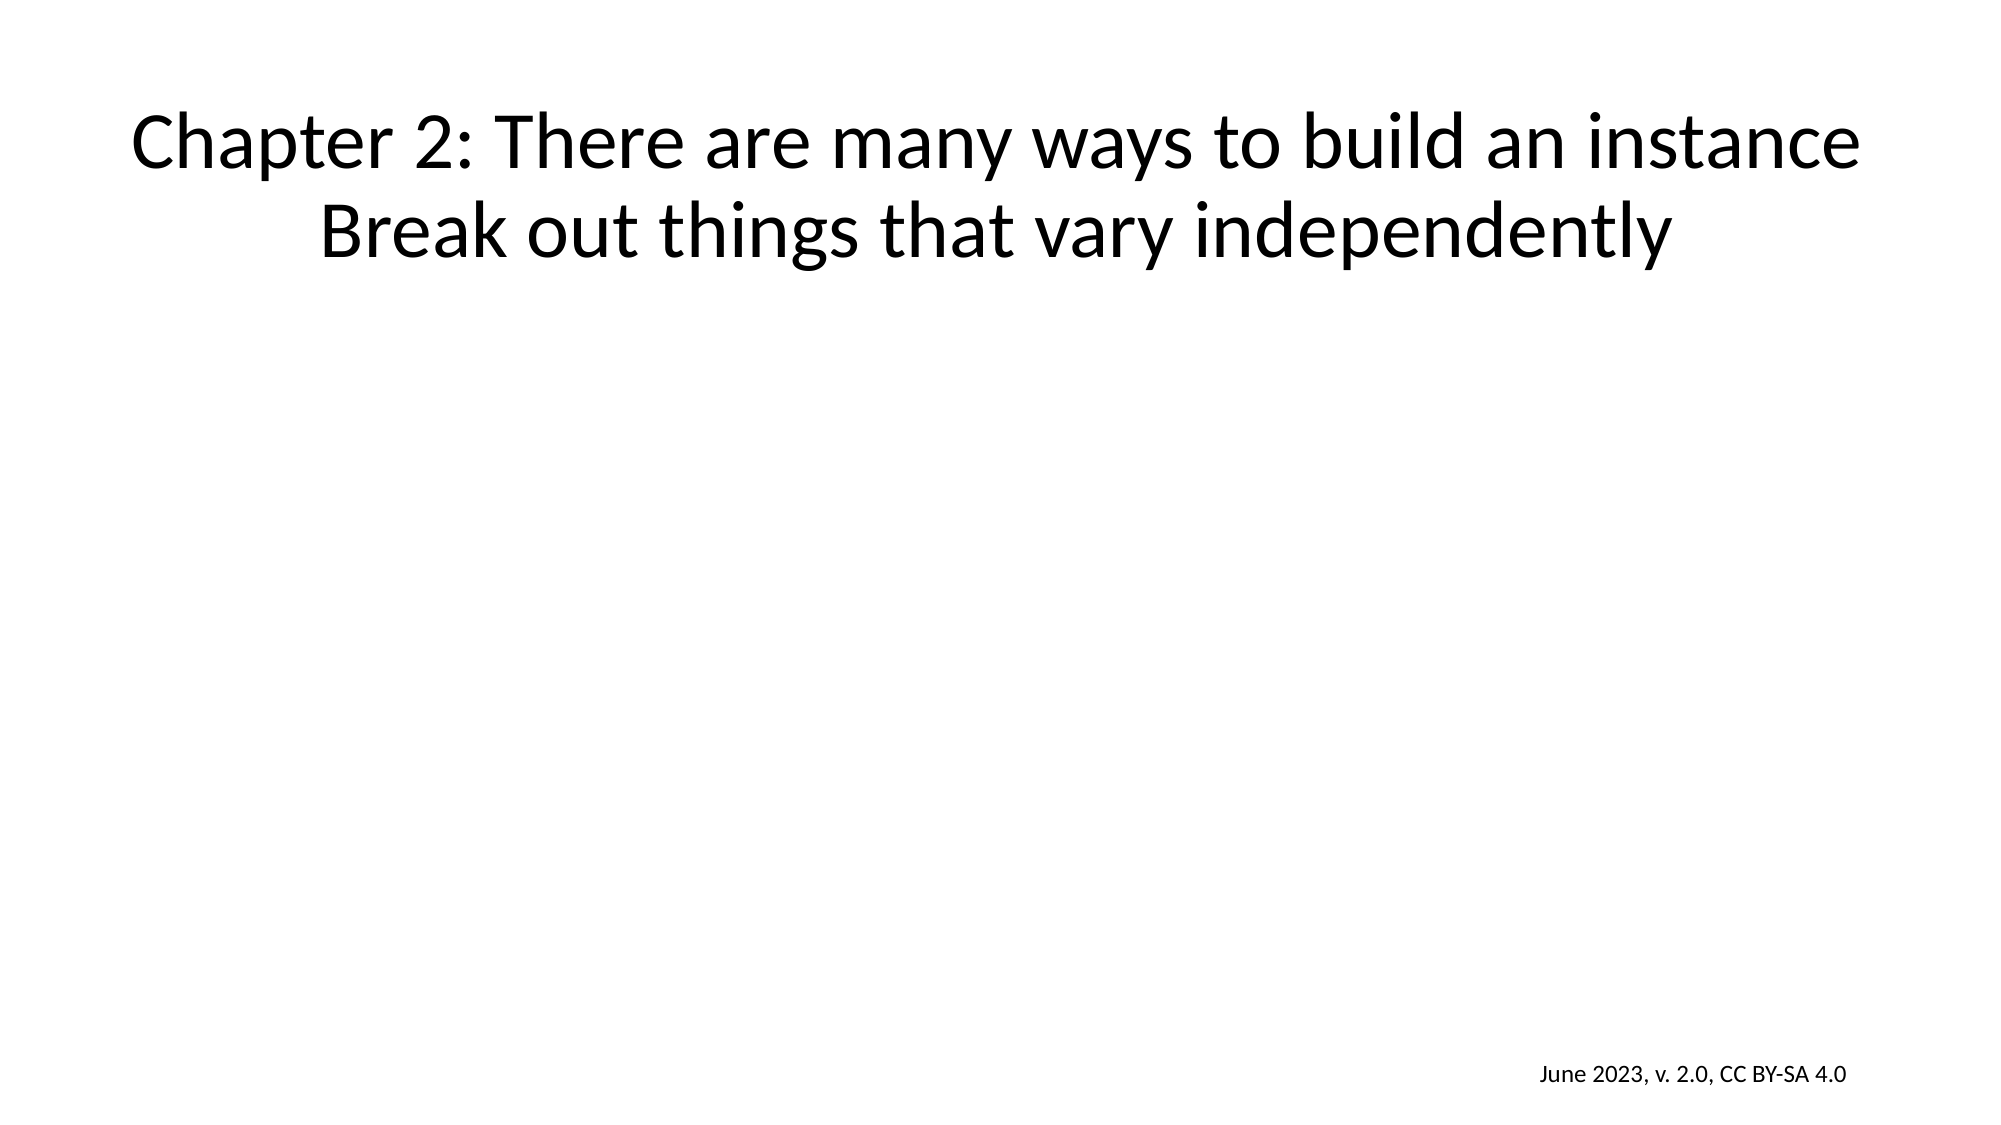

# Chapter 2: There are many ways to build an instance Break out things that vary independently
June 2023, v. 2.0, CC BY-SA 4.0